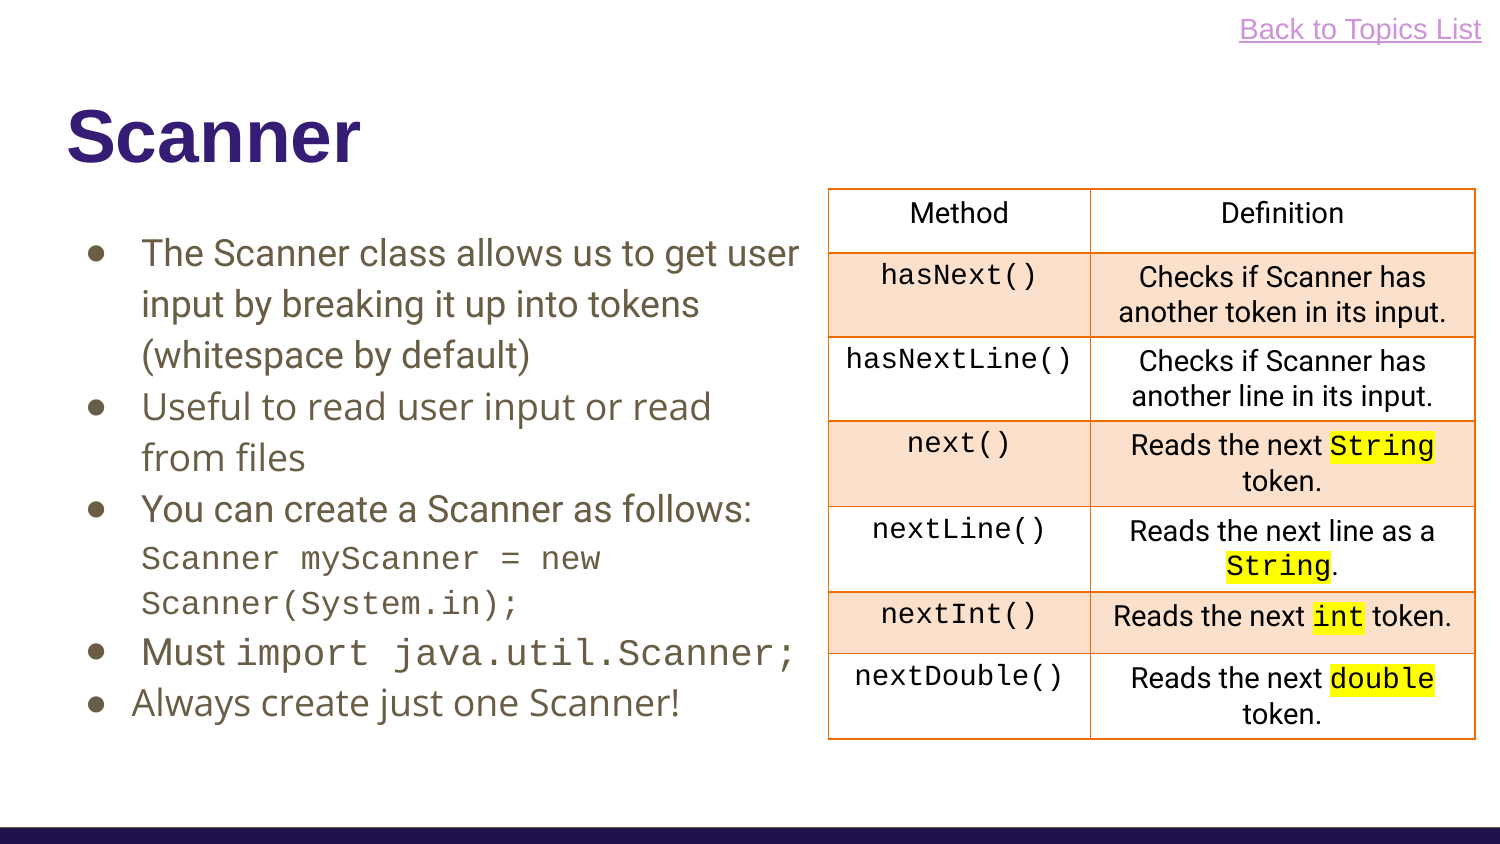

Back to Topics List
# Scanner
| Method | Definition |
| --- | --- |
| hasNext() | Checks if Scanner has another token in its input. |
| hasNextLine() | Checks if Scanner has another line in its input. |
| next() | Reads the next String token. |
| nextLine() | Reads the next line as a String. |
| nextInt() | Reads the next int token. |
| nextDouble() | Reads the next double token. |
The Scanner class allows us to get user input by breaking it up into tokens (whitespace by default)
Useful to read user input or read from files
You can create a Scanner as follows: Scanner myScanner = new Scanner(System.in);
Must import java.util.Scanner;
Always create just one Scanner!